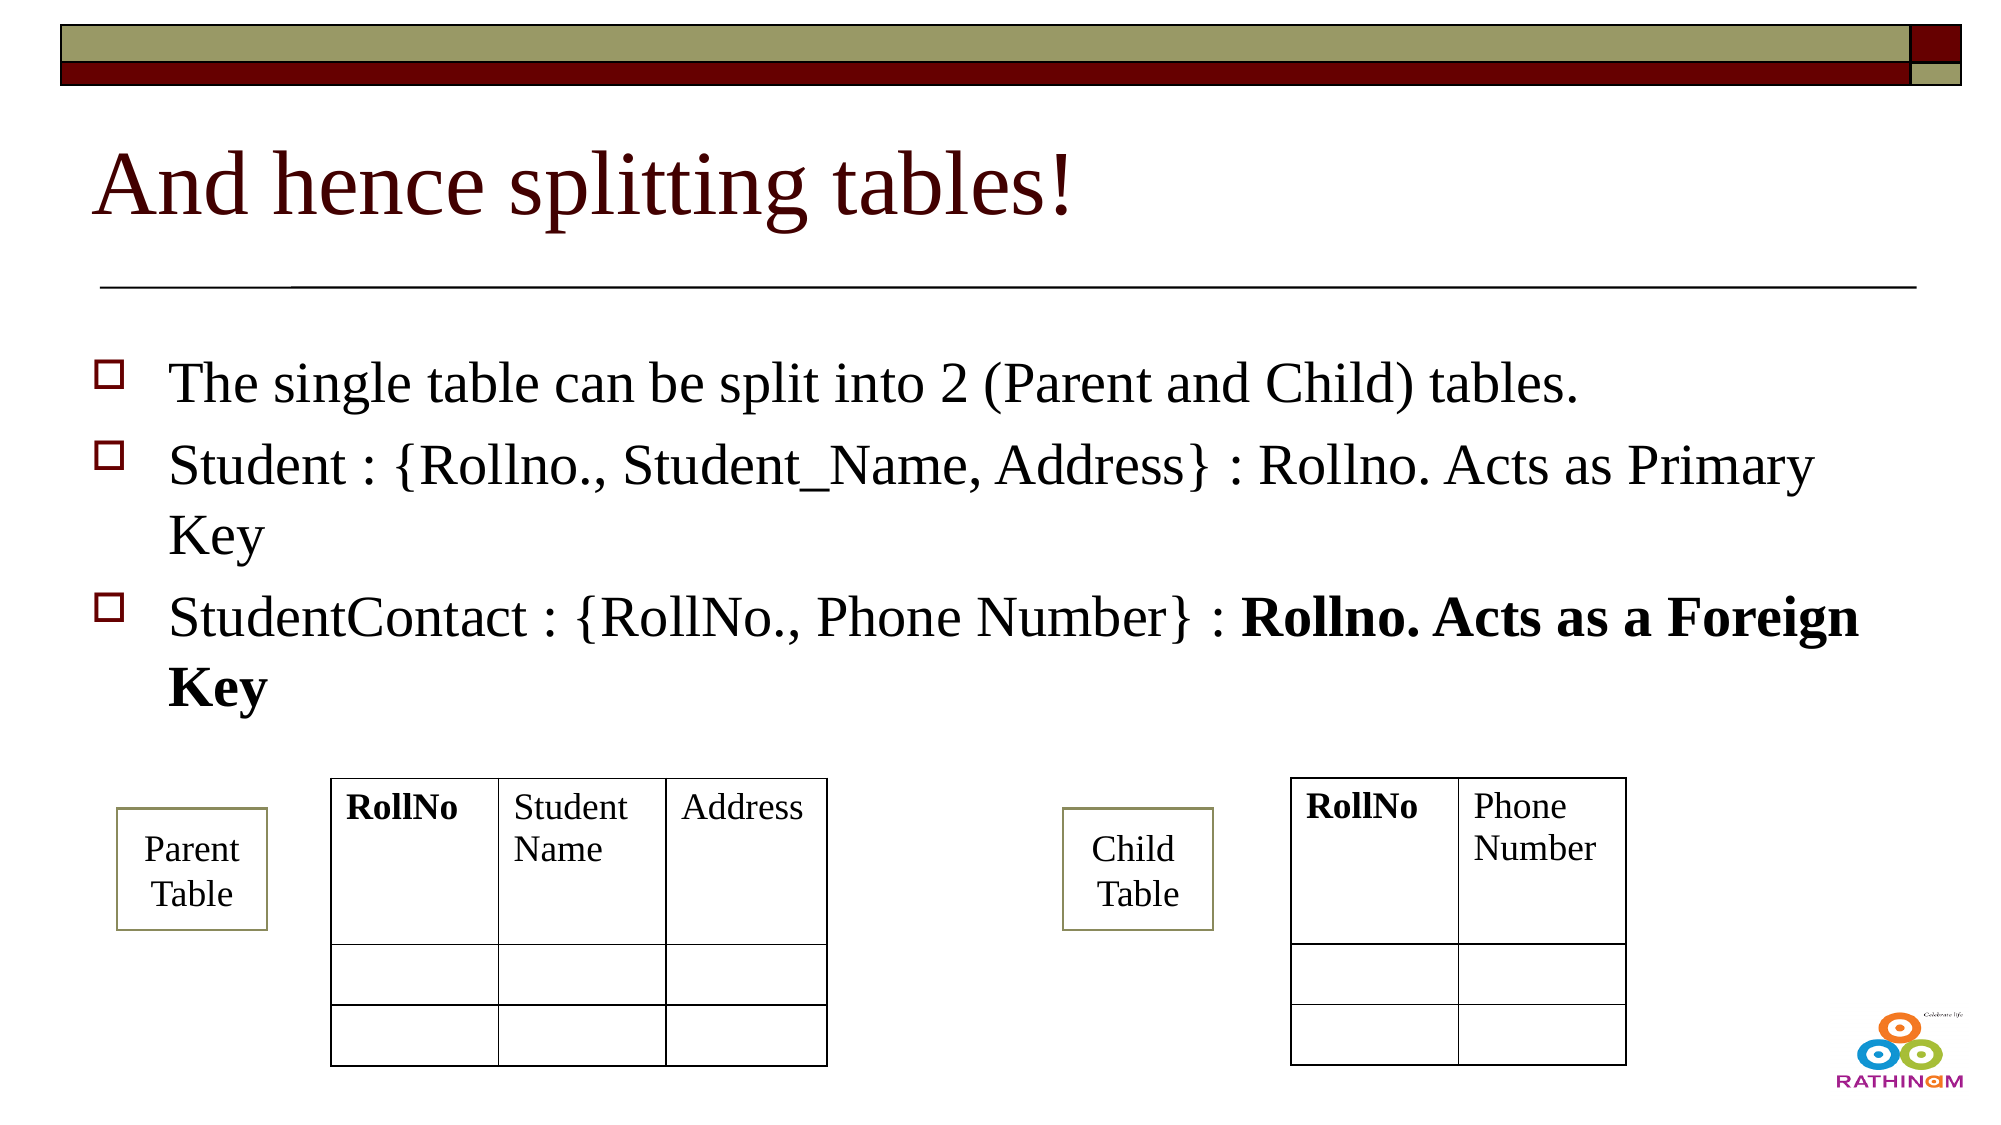

# And hence splitting tables!
The single table can be split into 2 (Parent and Child) tables.
Student : {Rollno., Student_Name, Address} : Rollno. Acts as Primary Key
StudentContact : {RollNo., Phone Number} : Rollno. Acts as a Foreign Key
| RollNo | Phone Number |
| --- | --- |
|  |  |
|  |  |
| RollNo | Student Name | Address |
| --- | --- | --- |
|  |  |  |
|  |  |  |
Parent Table
Child  Table